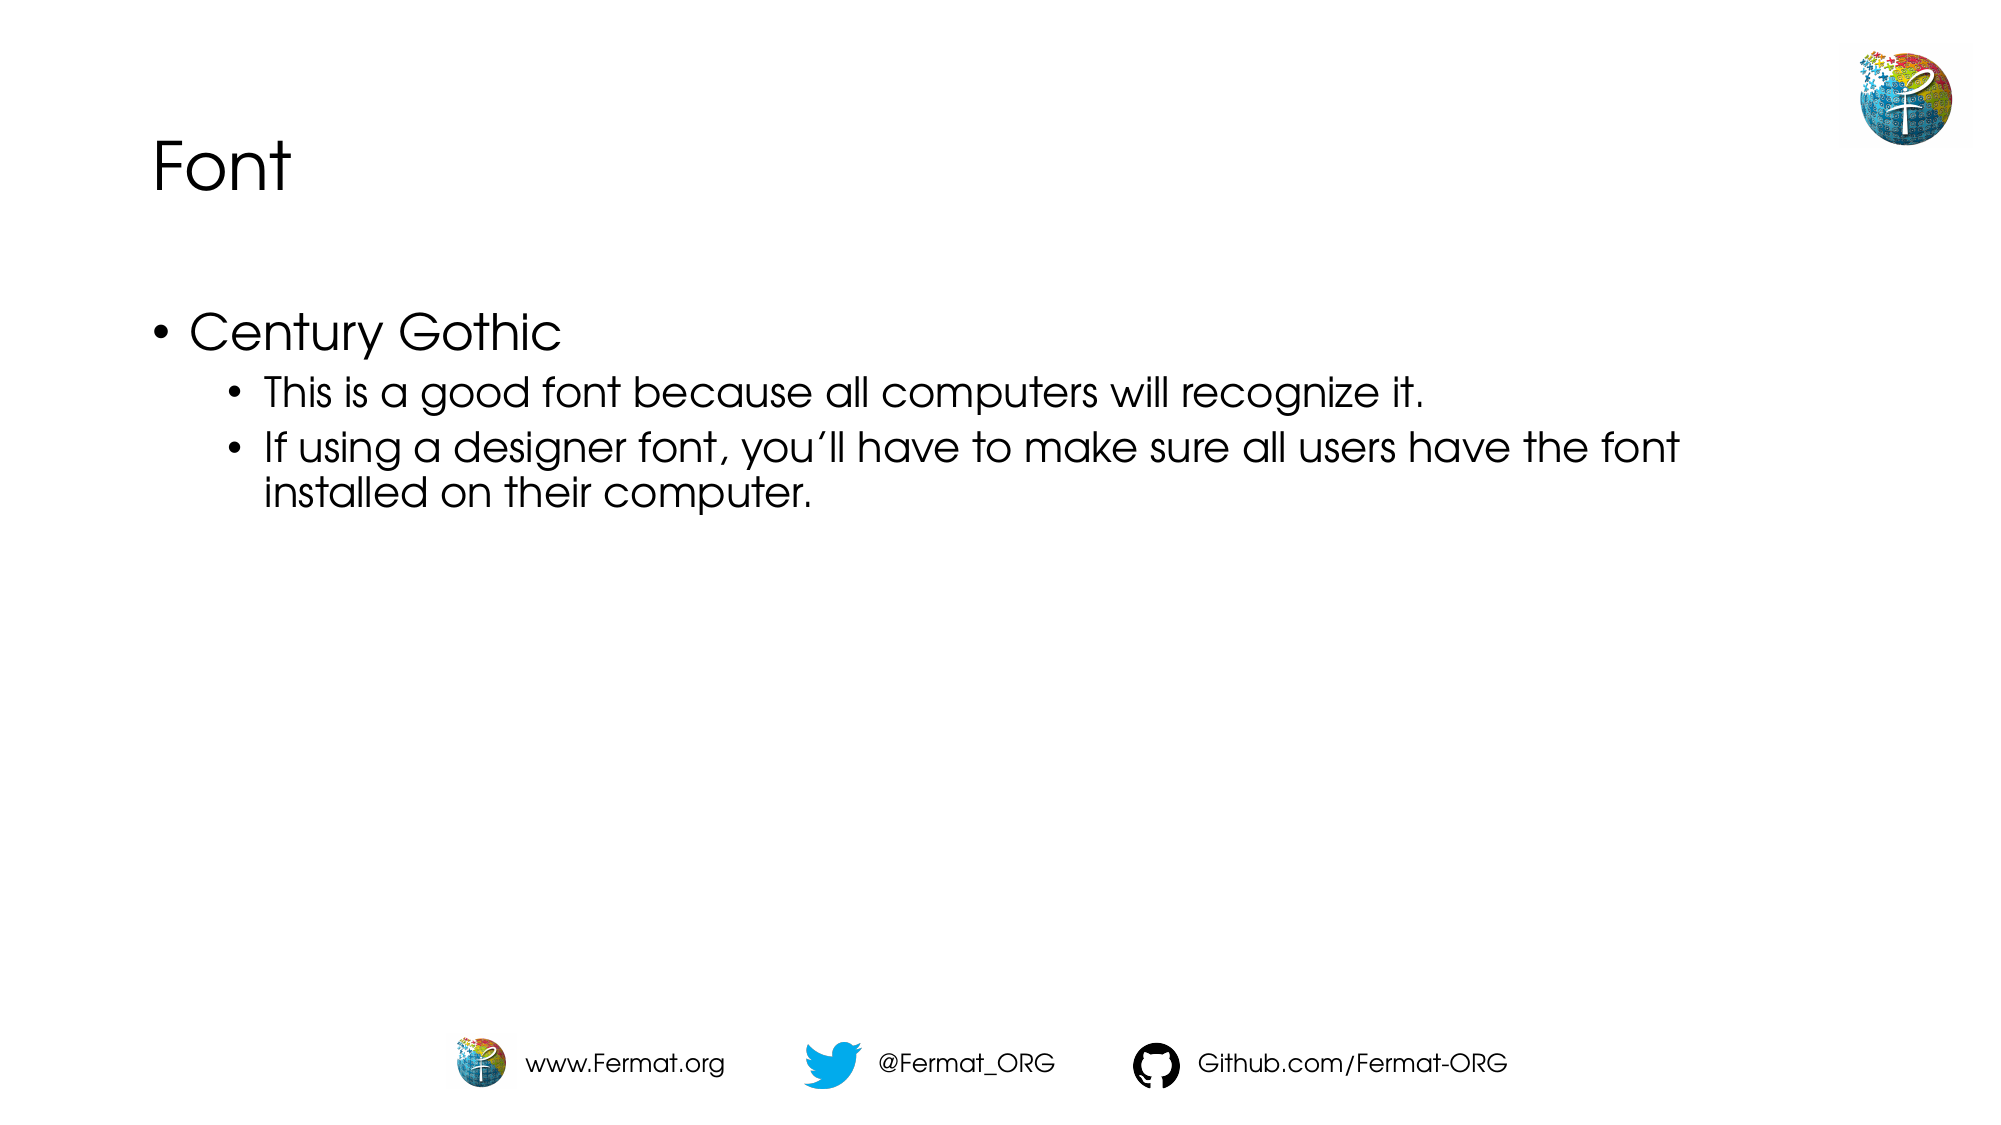

# Font
Century Gothic
This is a good font because all computers will recognize it.
If using a designer font, you’ll have to make sure all users have the font installed on their computer.